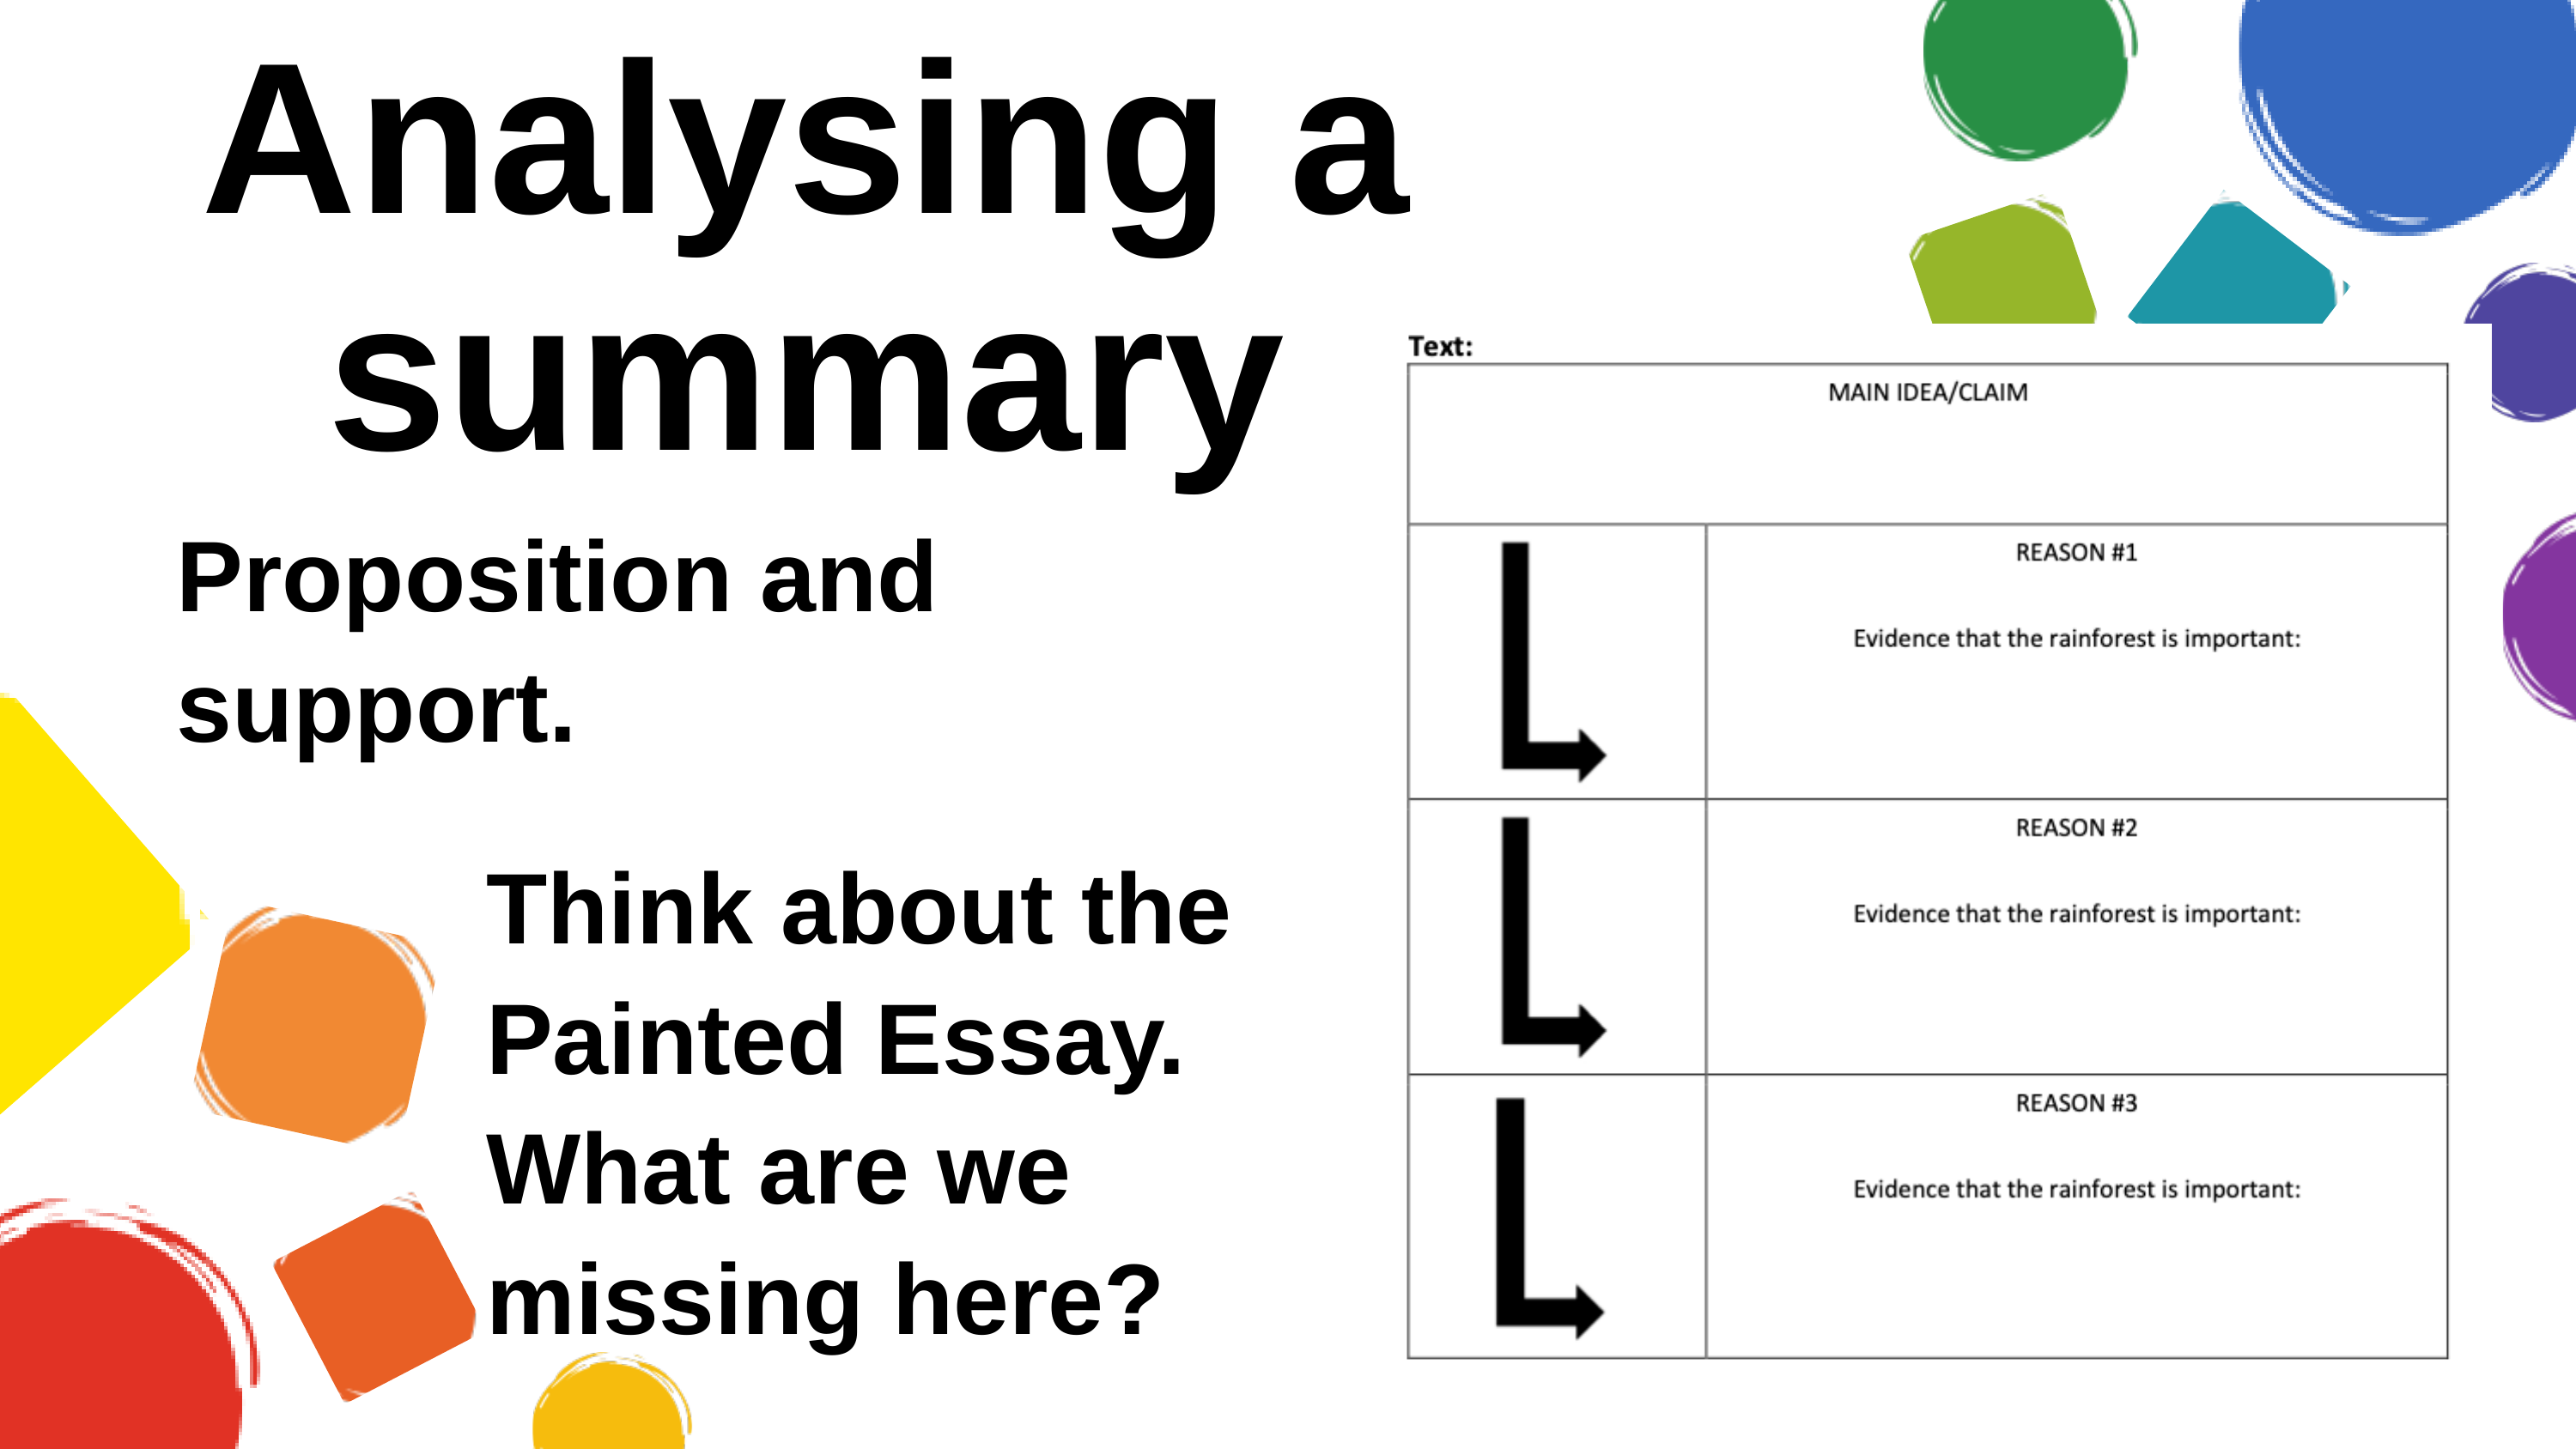

Analysing a summary

Proposition and support.

Think about the Painted Essay. What are we missing here?